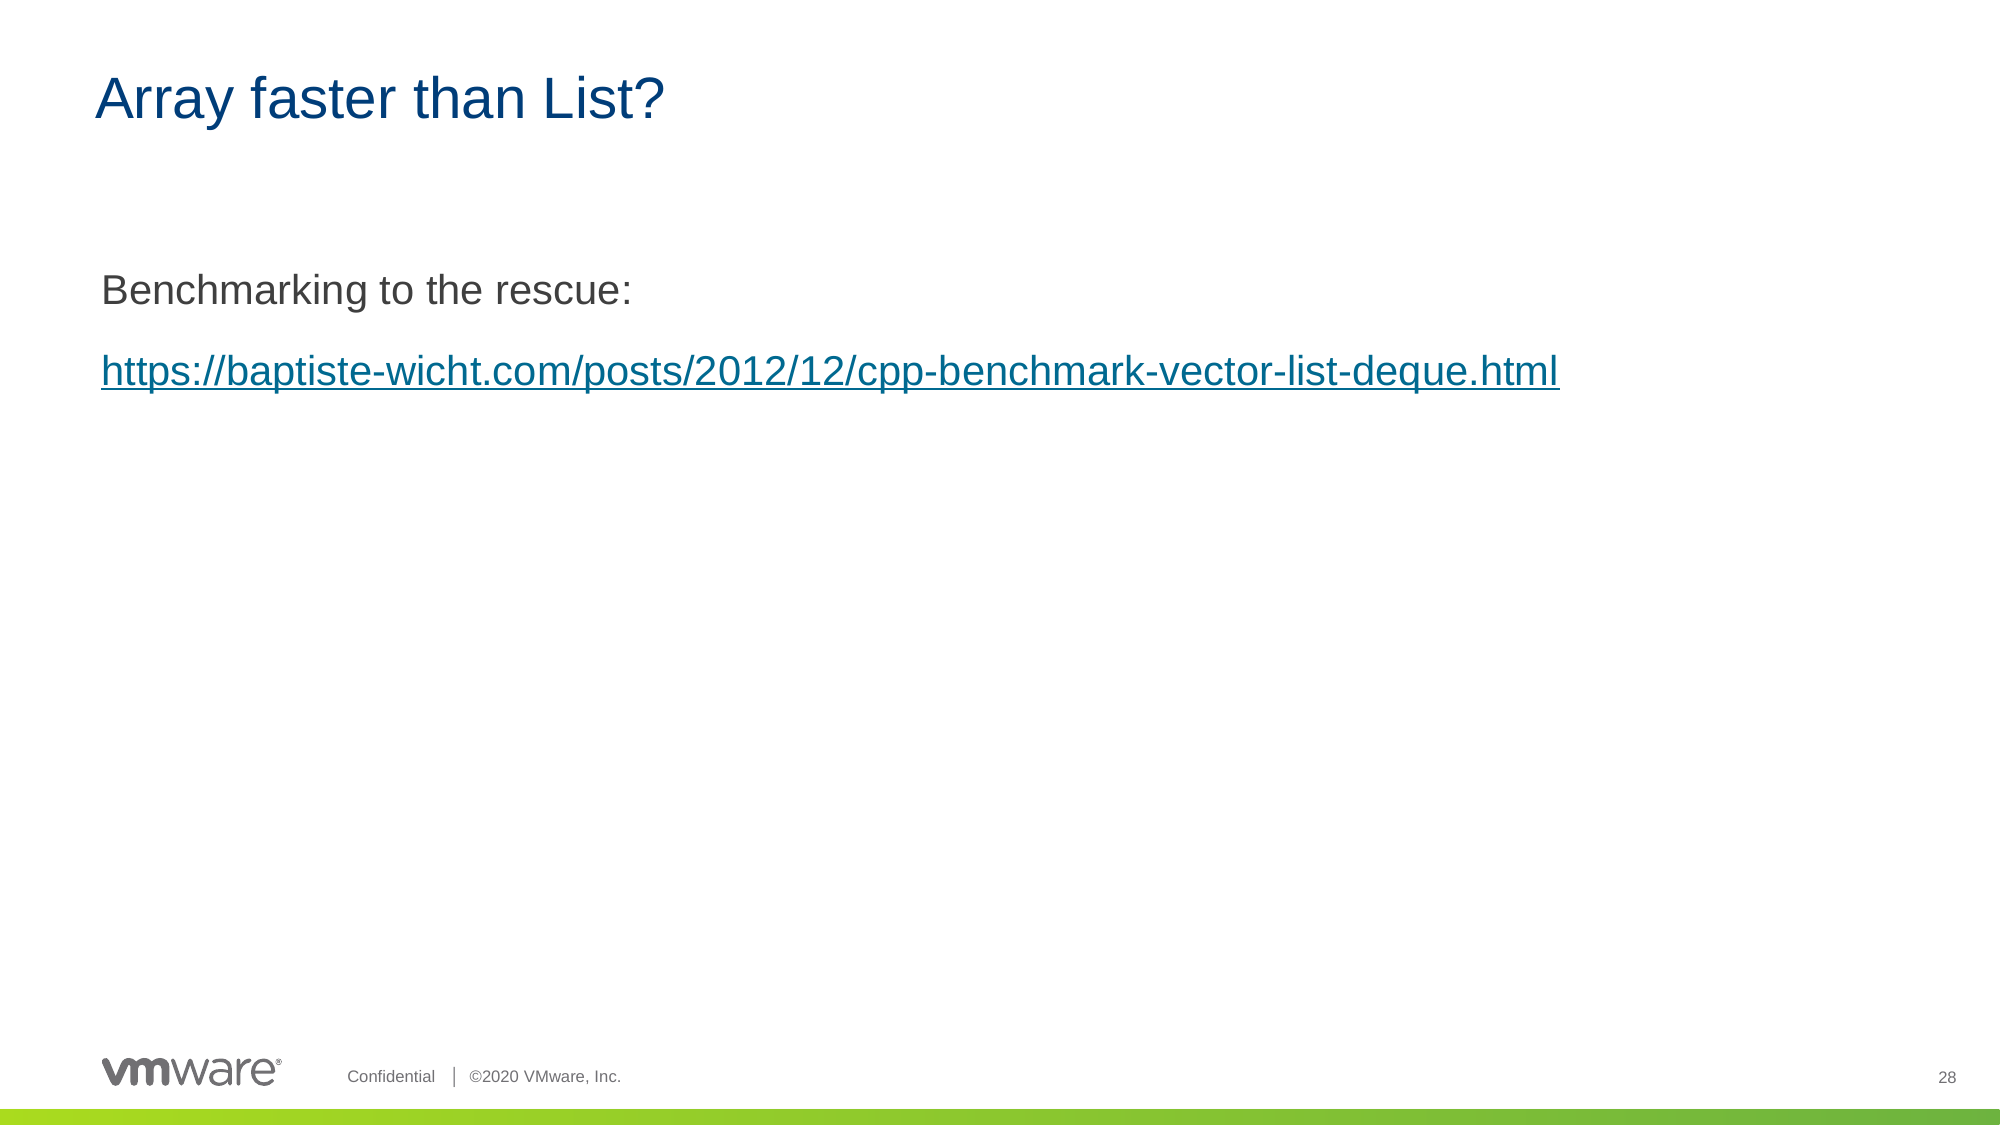

# Array faster than List?

Benchmarking to the rescue:
https://baptiste-wicht.com/posts/2012/12/cpp-benchmark-vector-list-deque.html